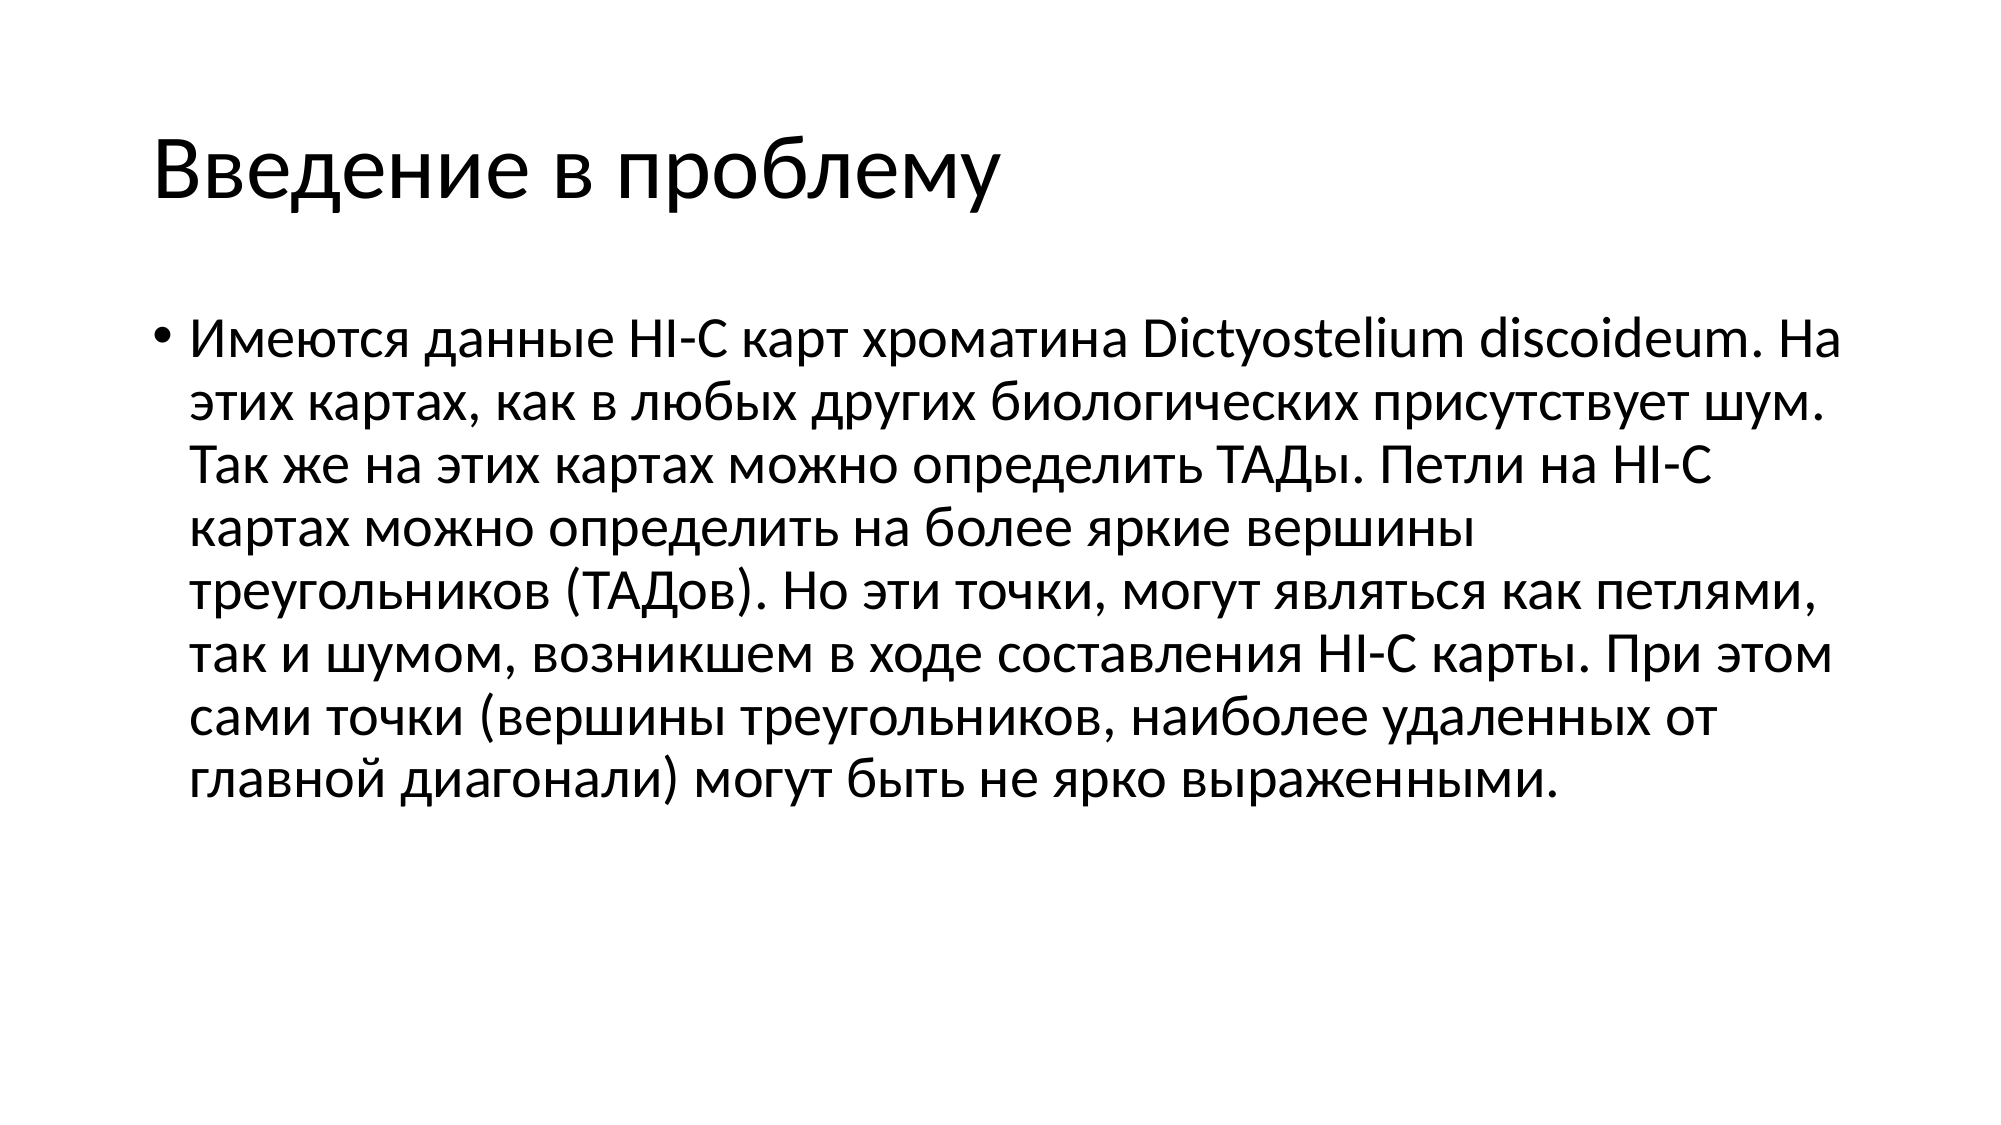

# Введение в проблему
Имеются данные HI-C карт хроматина Dictyostelium discoideum. На этих картах, как в любых других биологических присутствует шум. Так же на этих картах можно определить ТАДы. Петли на HI-C картах можно определить на более яркие вершины треугольников (ТАДов). Но эти точки, могут являться как петлями, так и шумом, возникшем в ходе составления HI-C карты. При этом сами точки (вершины треугольников, наиболее удаленных от главной диагонали) могут быть не ярко выраженными.